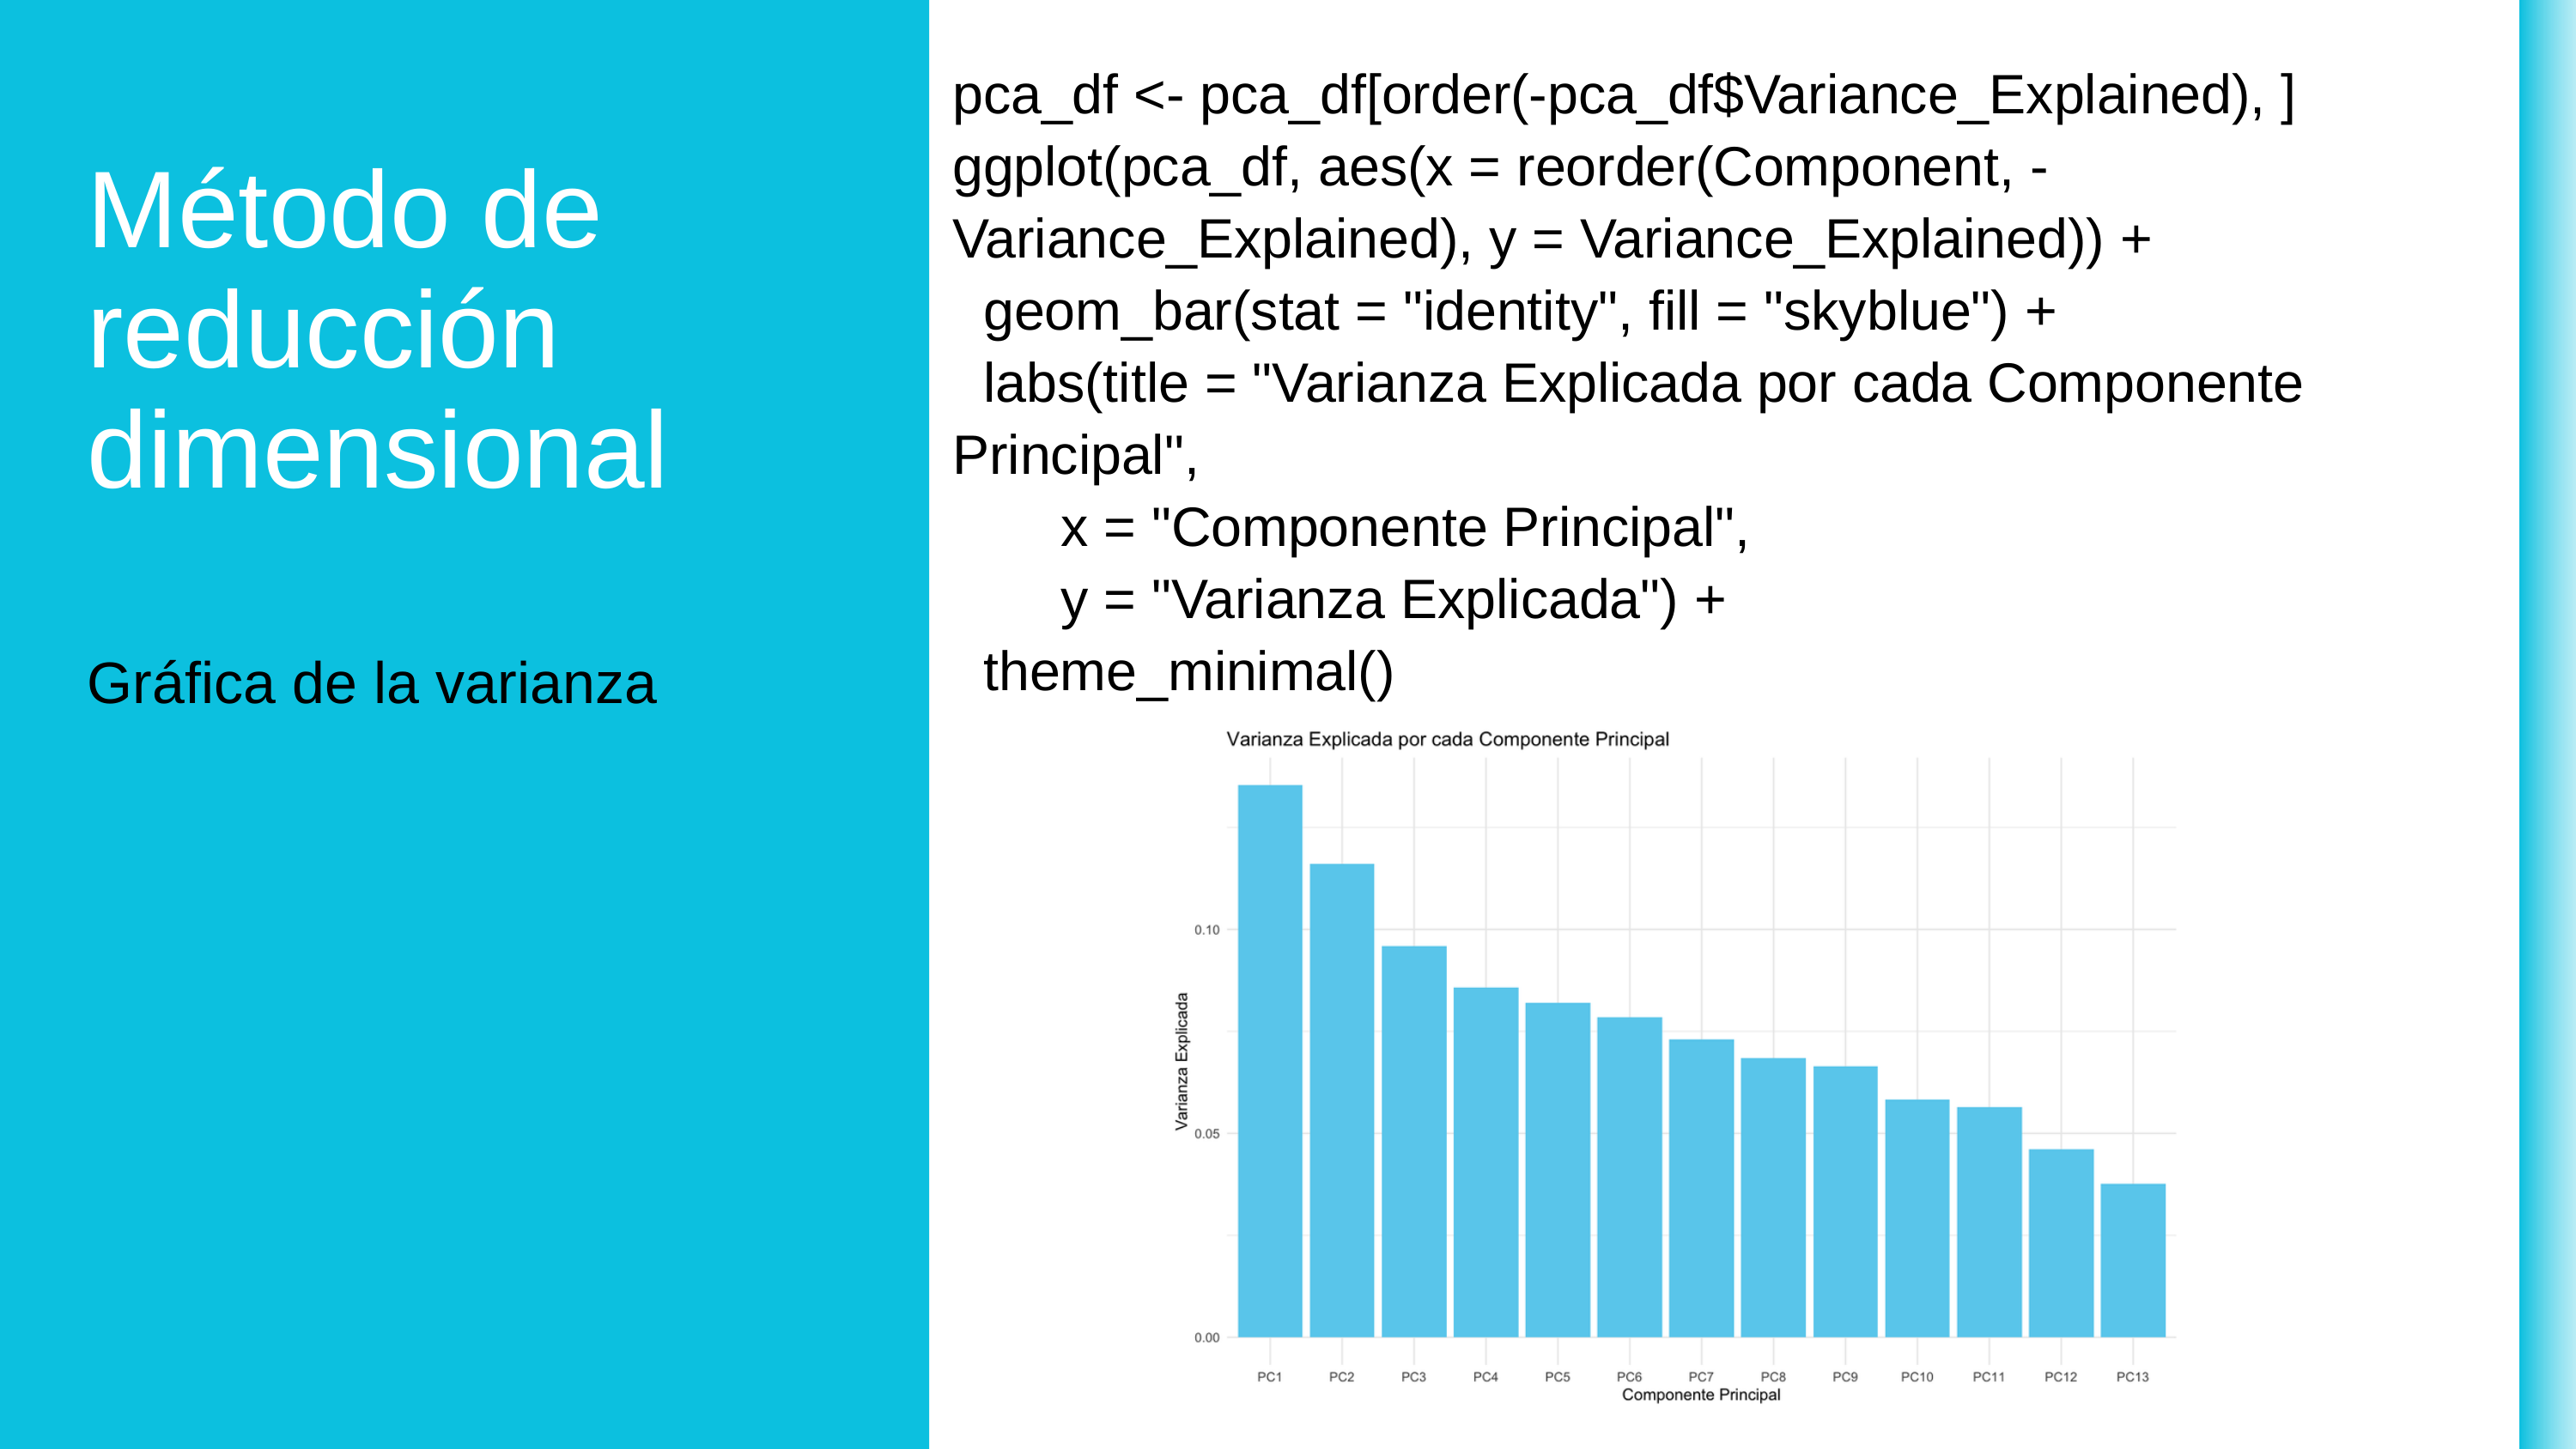

pca_df <- pca_df[order(-pca_df$Variance_Explained), ]
ggplot(pca_df, aes(x = reorder(Component, -Variance_Explained), y = Variance_Explained)) +
  geom_bar(stat = "identity", fill = "skyblue") +
  labs(title = "Varianza Explicada por cada Componente Principal",
       x = "Componente Principal",
       y = "Varianza Explicada") +
  theme_minimal()
Método de reducción dimensional
Gráfica de la varianza